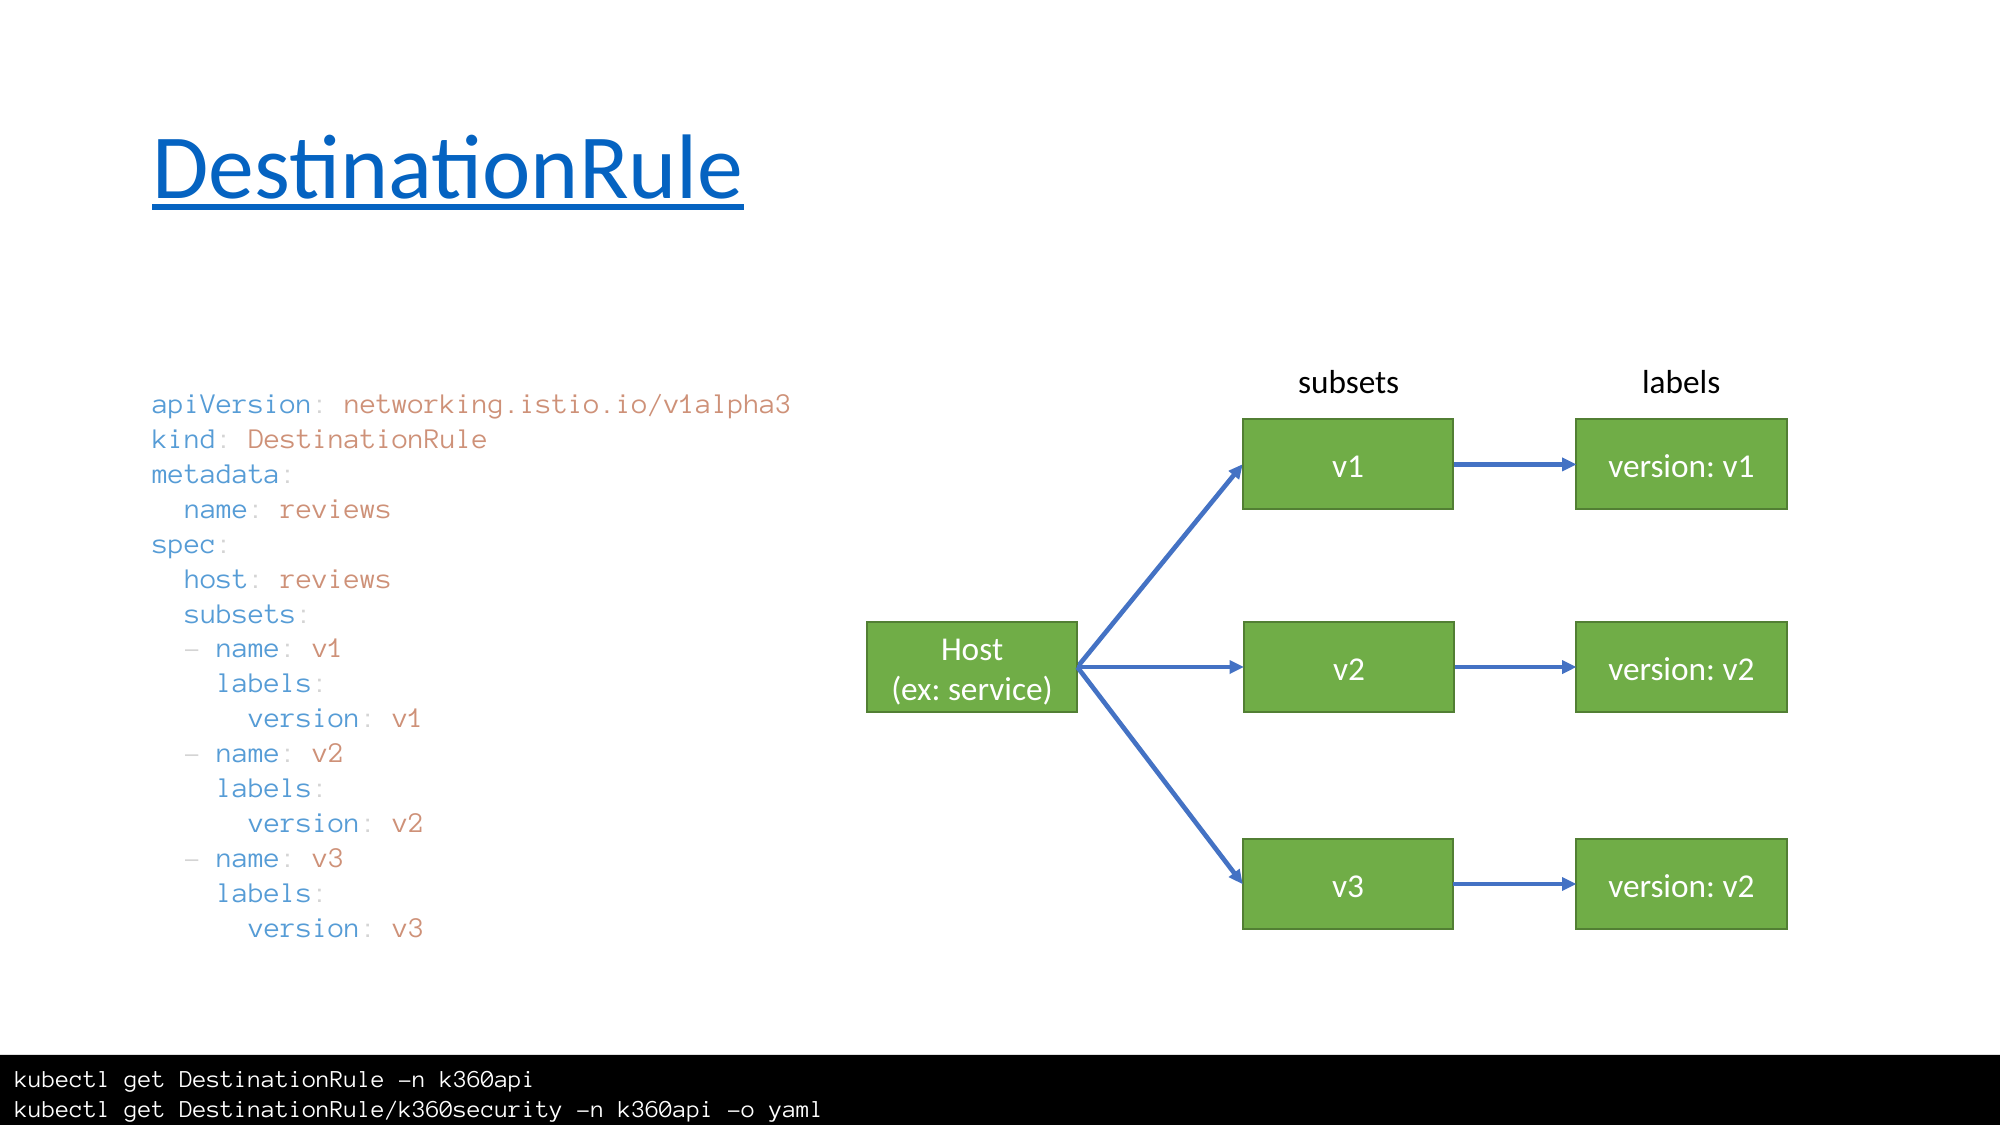

# DestinationRule
subsets
labels
apiVersion: networking.istio.io/v1alpha3
kind: DestinationRule
metadata:
  name: reviews
spec:
  host: reviews
  subsets:
  - name: v1
    labels:
      version: v1
  - name: v2
    labels:
      version: v2
  - name: v3
    labels:
      version: v3
v1
version: v1
Host
(ex: service)
v2
version: v2
v3
version: v2
kubectl get DestinationRule -n k360api
kubectl get DestinationRule/k360security -n k360api -o yaml